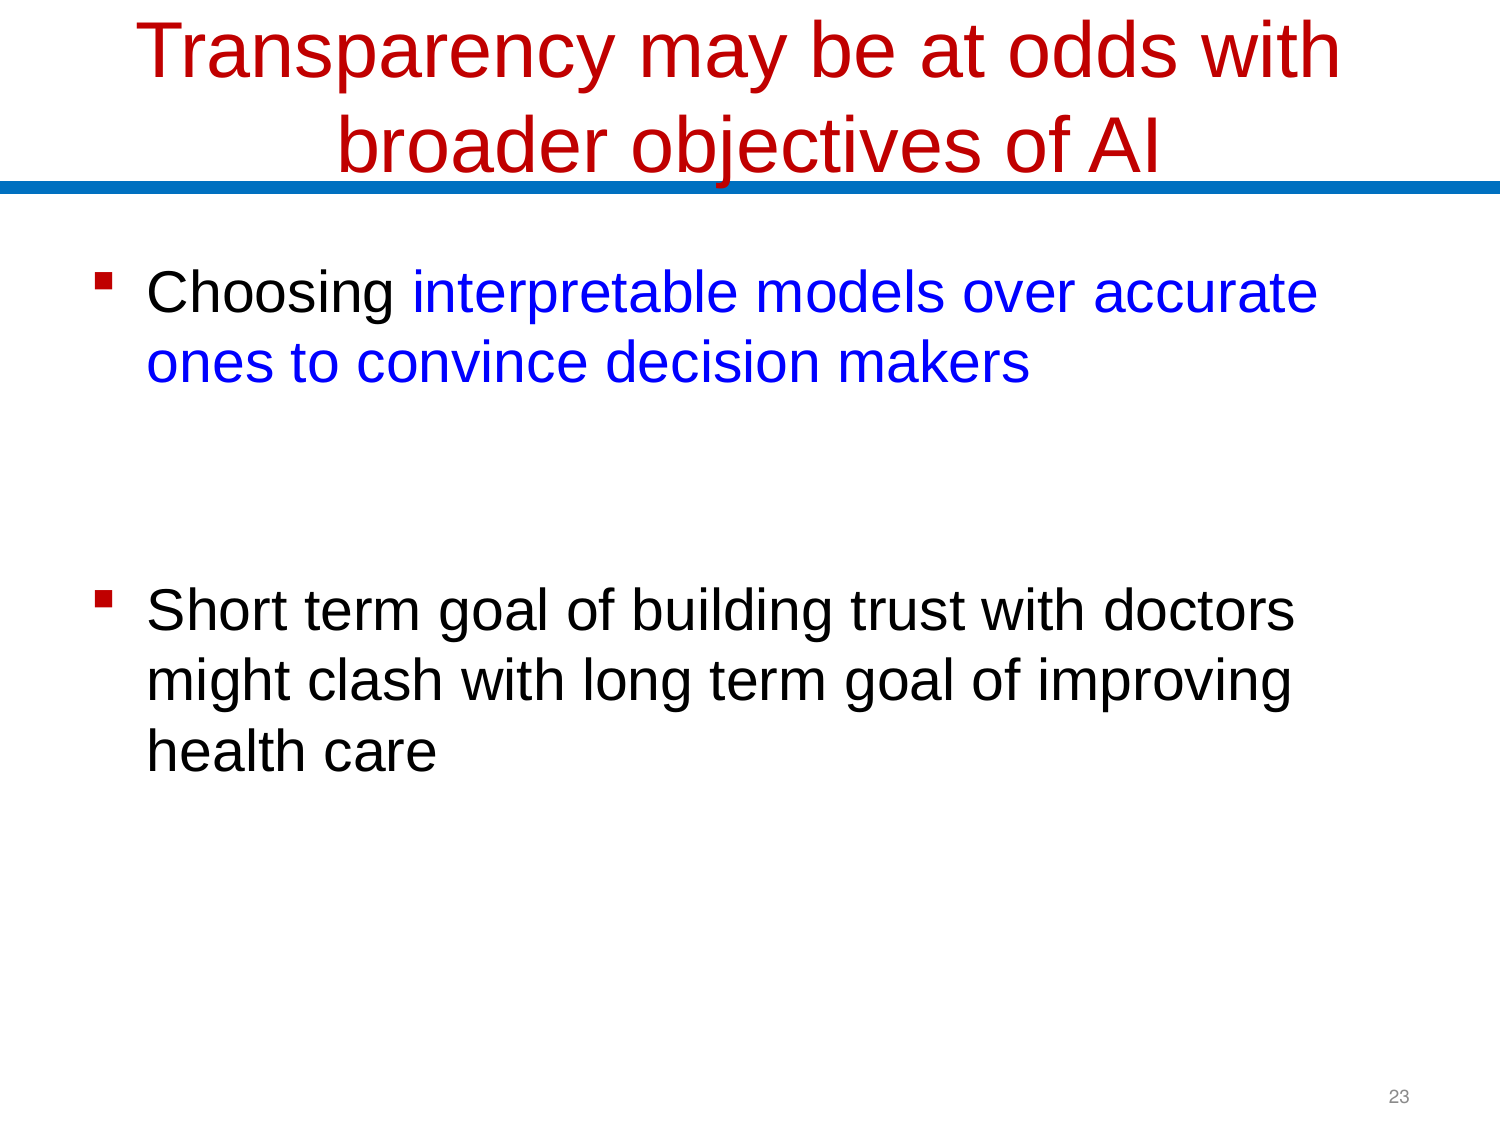

# Transparency may be at odds with broader objectives of AI
Choosing interpretable models over accurate ones to convince decision makers

Short term goal of building trust with doctors might clash with long term goal of improving health care
23